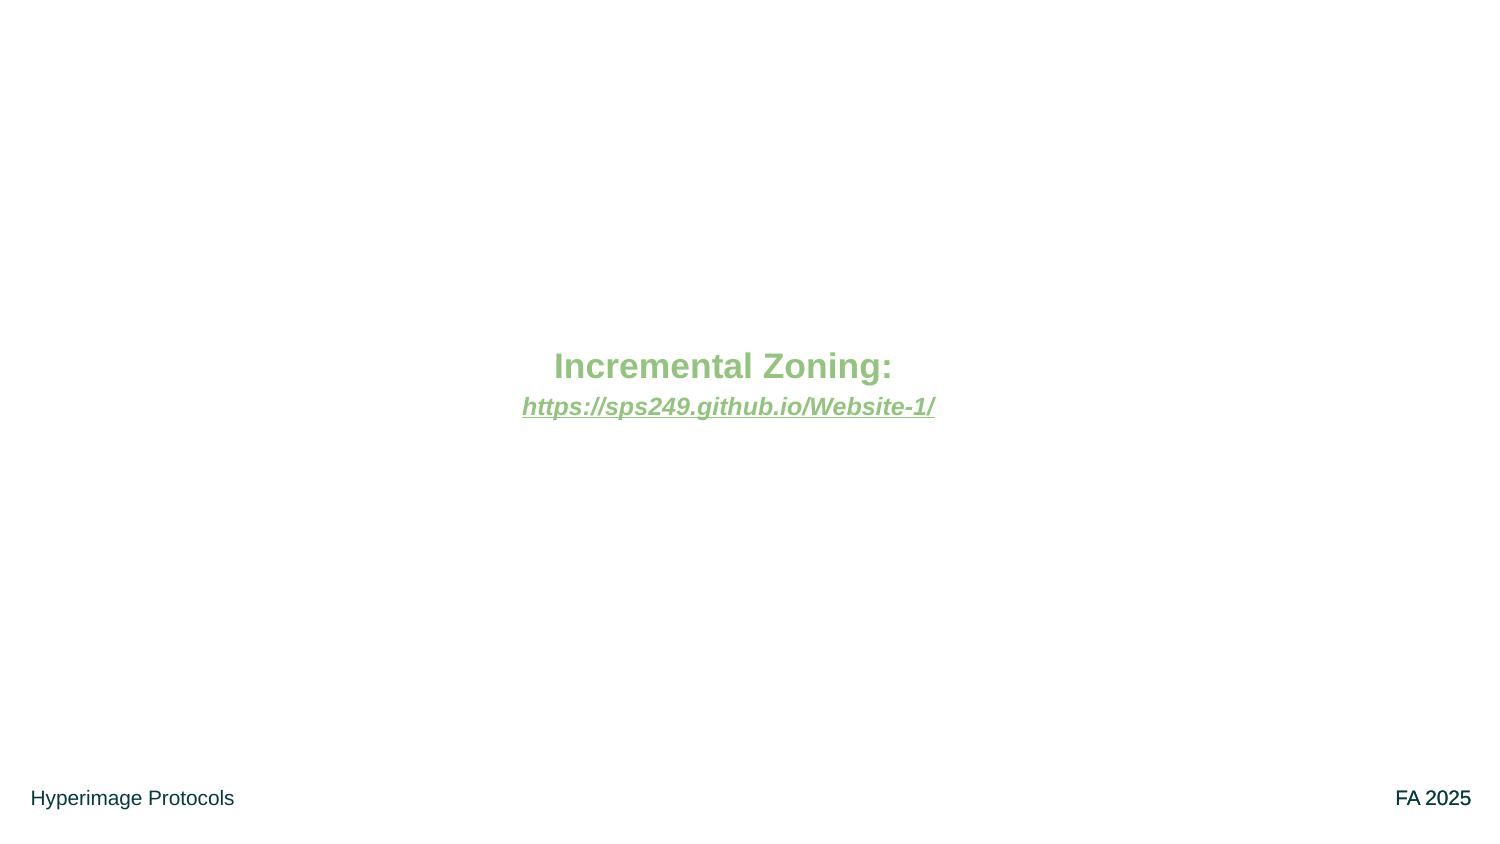

Incremental Zoning:
https://sps249.github.io/Website-1/

Hyperimage Protocols

FA 2025

FA 2025